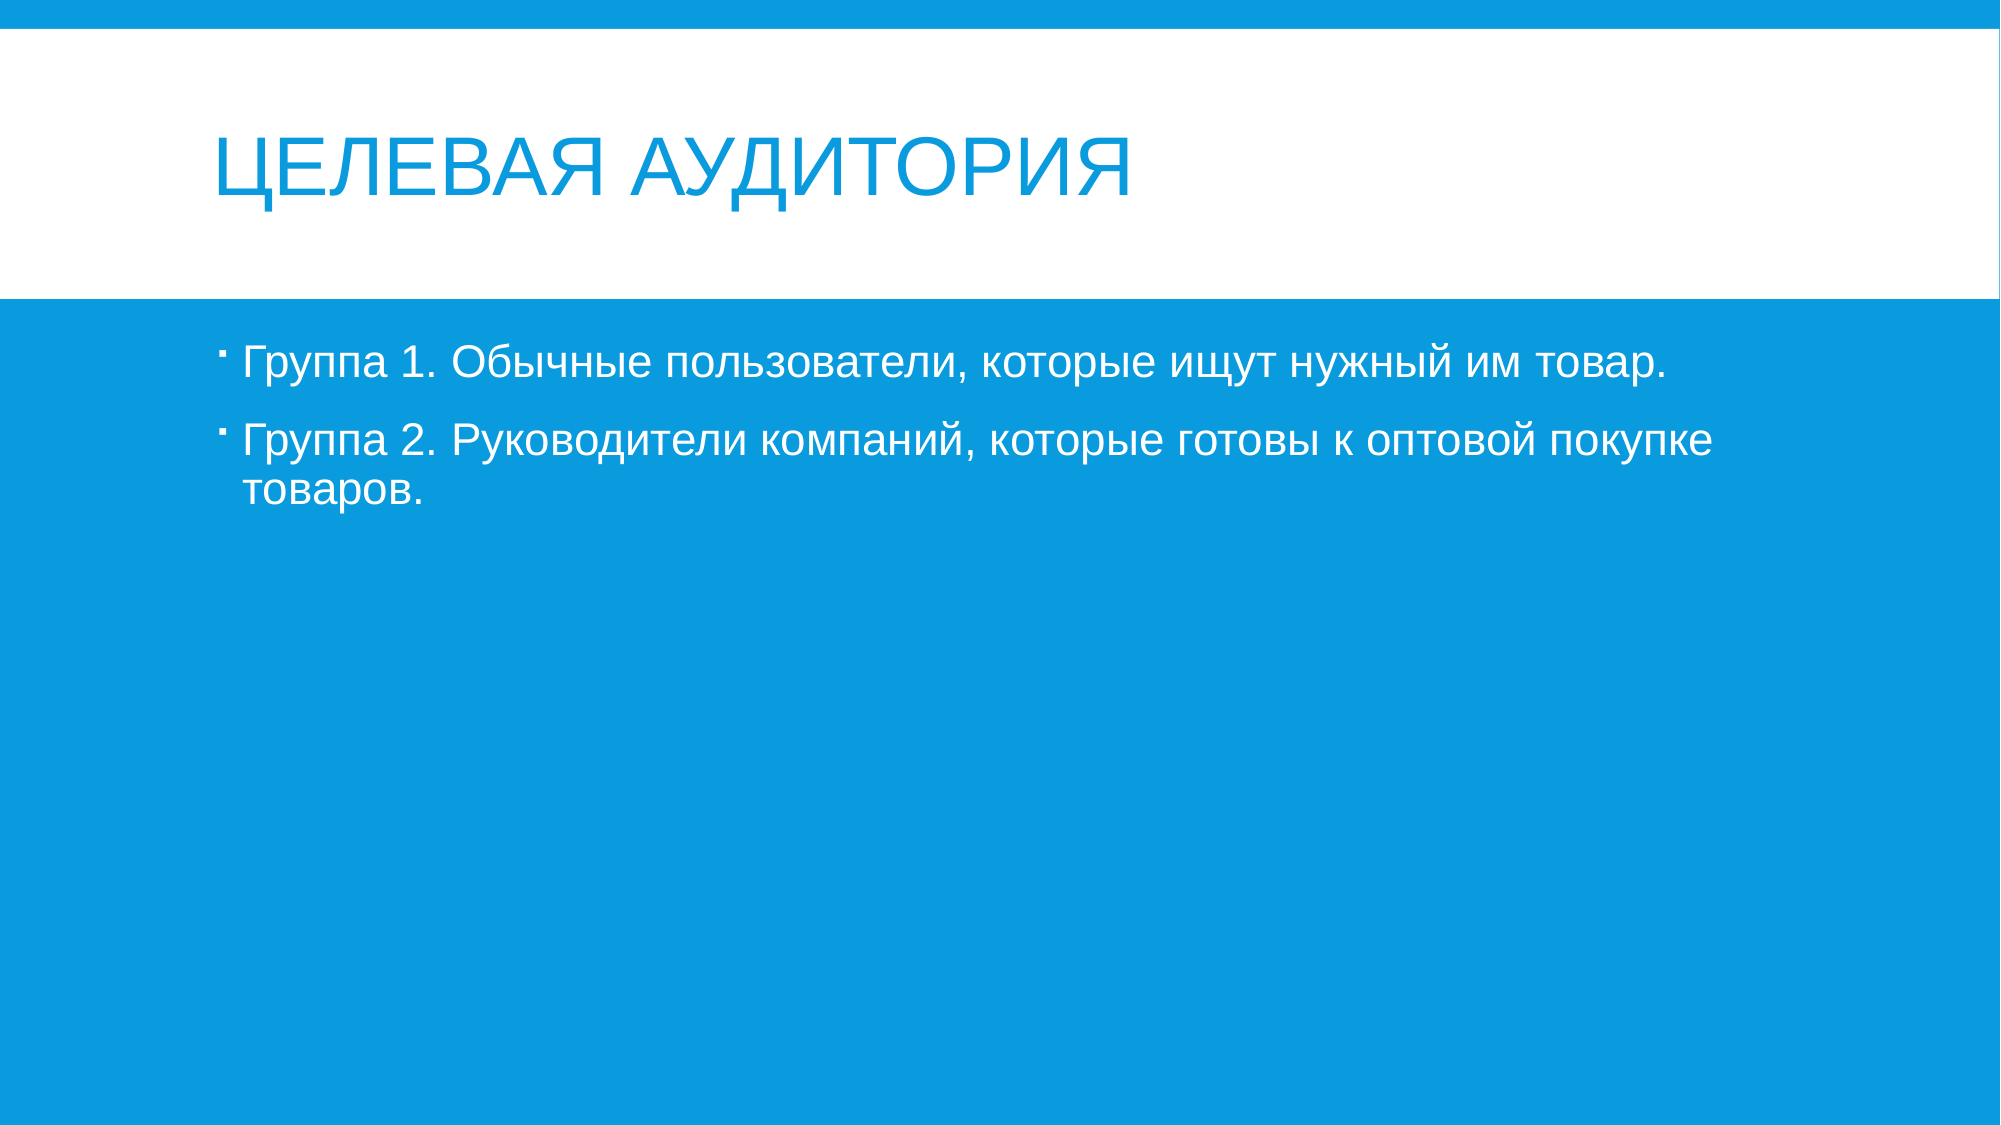

# Целевая аудитория
Группа 1. Обычные пользователи, которые ищут нужный им товар.
Группа 2. Руководители компаний, которые готовы к оптовой покупке товаров.